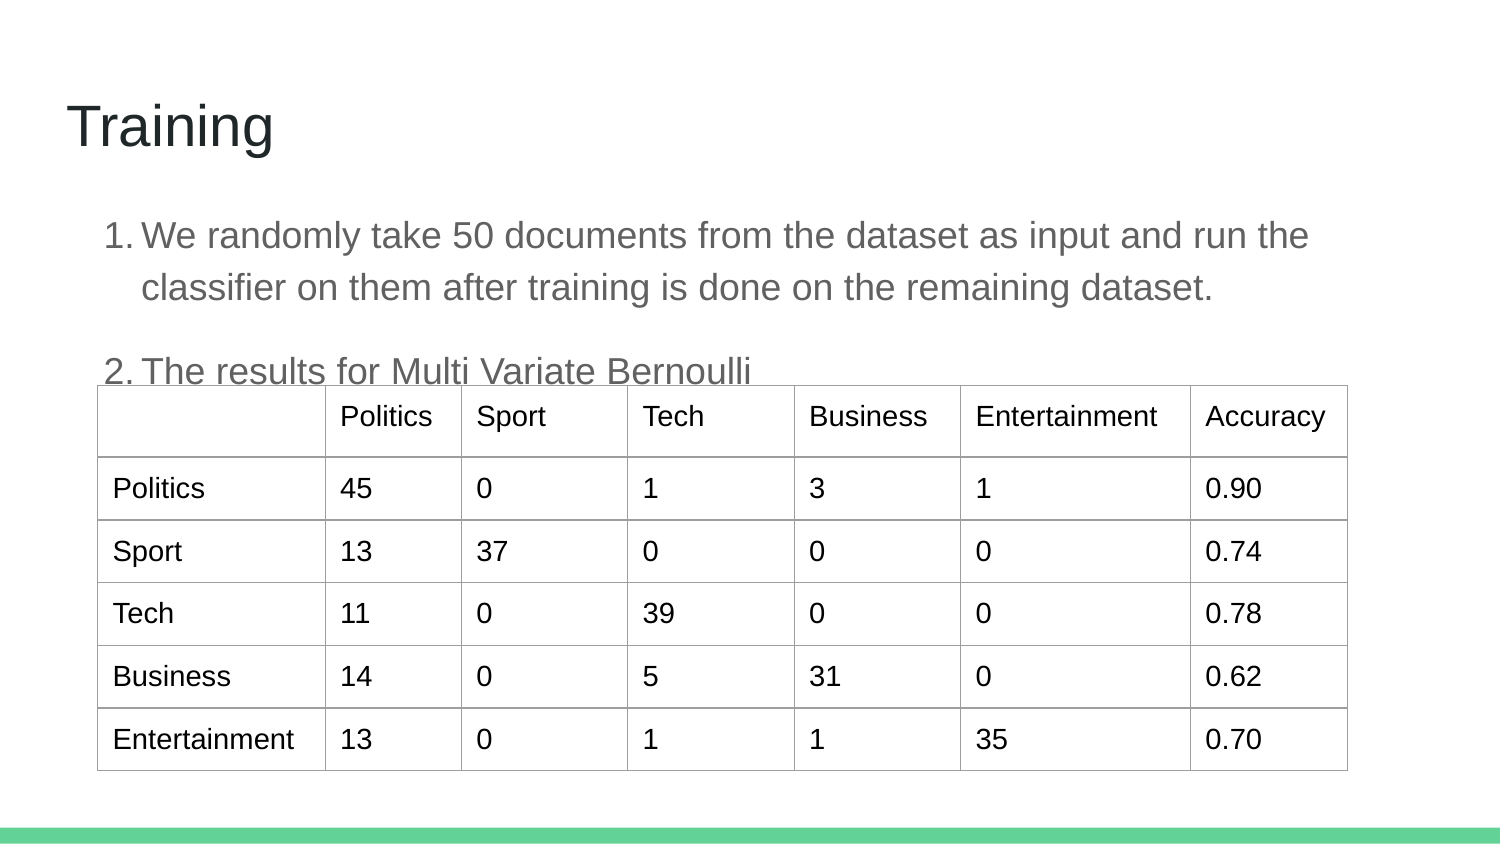

# Training
We randomly take 50 documents from the dataset as input and run the classifier on them after training is done on the remaining dataset.
The results for Multi Variate Bernoulli
|  | Politics | Sport | Tech | Business | Entertainment | Accuracy |
| --- | --- | --- | --- | --- | --- | --- |
| Politics | 45 | 0 | 1 | 3 | 1 | 0.90 |
| Sport | 13 | 37 | 0 | 0 | 0 | 0.74 |
| Tech | 11 | 0 | 39 | 0 | 0 | 0.78 |
| Business | 14 | 0 | 5 | 31 | 0 | 0.62 |
| Entertainment | 13 | 0 | 1 | 1 | 35 | 0.70 |